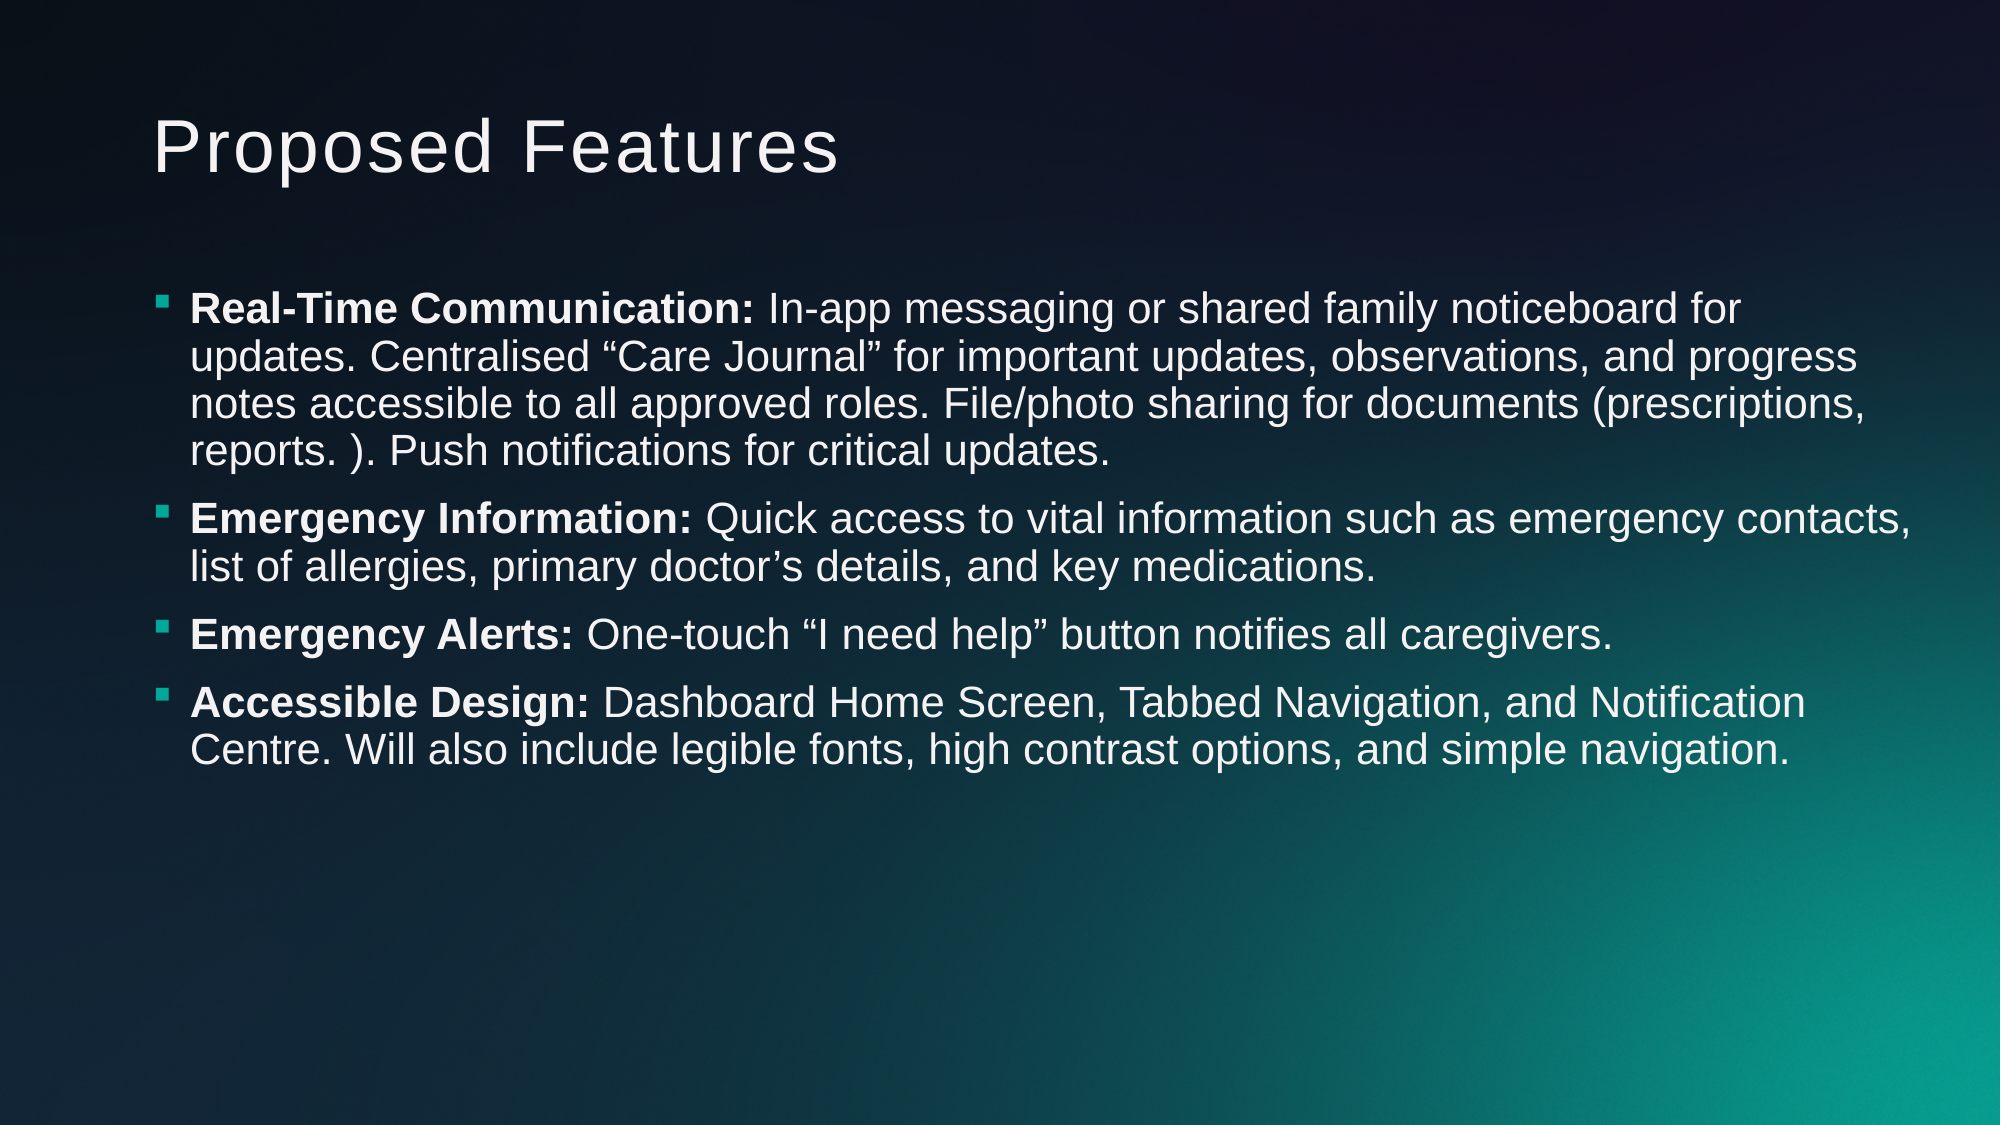

Proposed Features

Real-Time Communication: In-app messaging or shared family noticeboard for updates. Centralised “Care Journal” for important updates, observations, and progress notes accessible to all approved roles. File/photo sharing for documents (prescriptions, reports. ). Push notifications for critical updates.
Emergency Information: Quick access to vital information such as emergency contacts, list of allergies, primary doctor’s details, and key medications.
Emergency Alerts: One-touch “I need help” button notifies all caregivers.
Accessible Design: Dashboard Home Screen, Tabbed Navigation, and Notification Centre. Will also include legible fonts, high contrast options, and simple navigation.